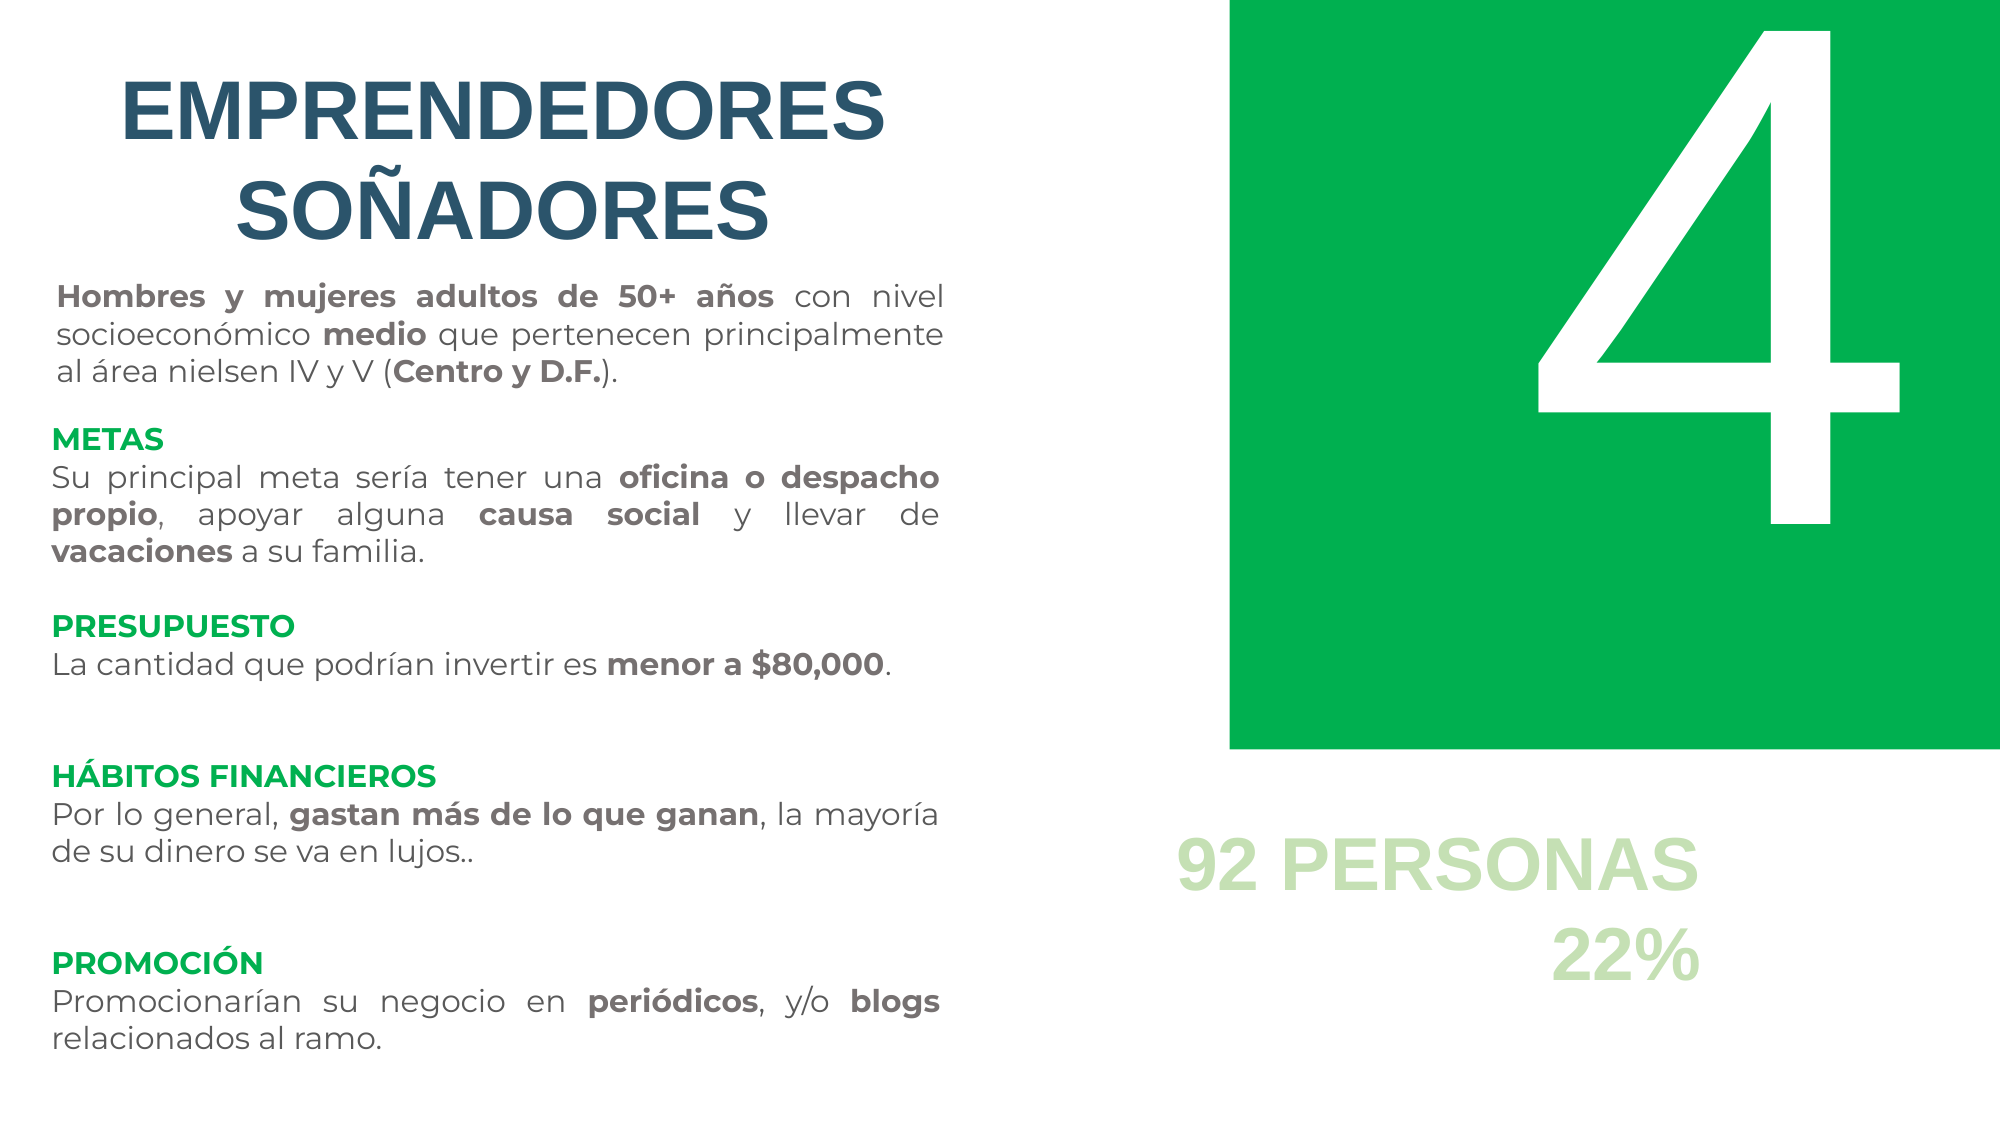

3
1
2
4
EMPRENDEDORES SOÑADORES
Hombres y mujeres adultos de 50+ años con nivel socioeconómico medio que pertenecen principalmente al área nielsen IV y V (Centro y D.F.).
METAS
Su principal meta sería tener una oficina o despacho propio, apoyar alguna causa social y llevar de vacaciones a su familia.

PRESUPUESTO
La cantidad que podrían invertir es menor a $80,000.

HÁBITOS FINANCIEROS
Por lo general, gastan más de lo que ganan, la mayoría de su dinero se va en lujos..

PROMOCIÓN
Promocionarían su negocio en periódicos, y/o blogs relacionados al ramo.

92 PERSONAS
22%
PERFILES
EMPRENDEDORES PRINCIPIANTES
EMPRENDEDORES SOÑADORES
95 PERSONAS
92 PERSONAS
ADULTOS EMPRENDEDORES
MUJERES TRIUNFADORAS
117 PERSONAS
111 PERSONAS